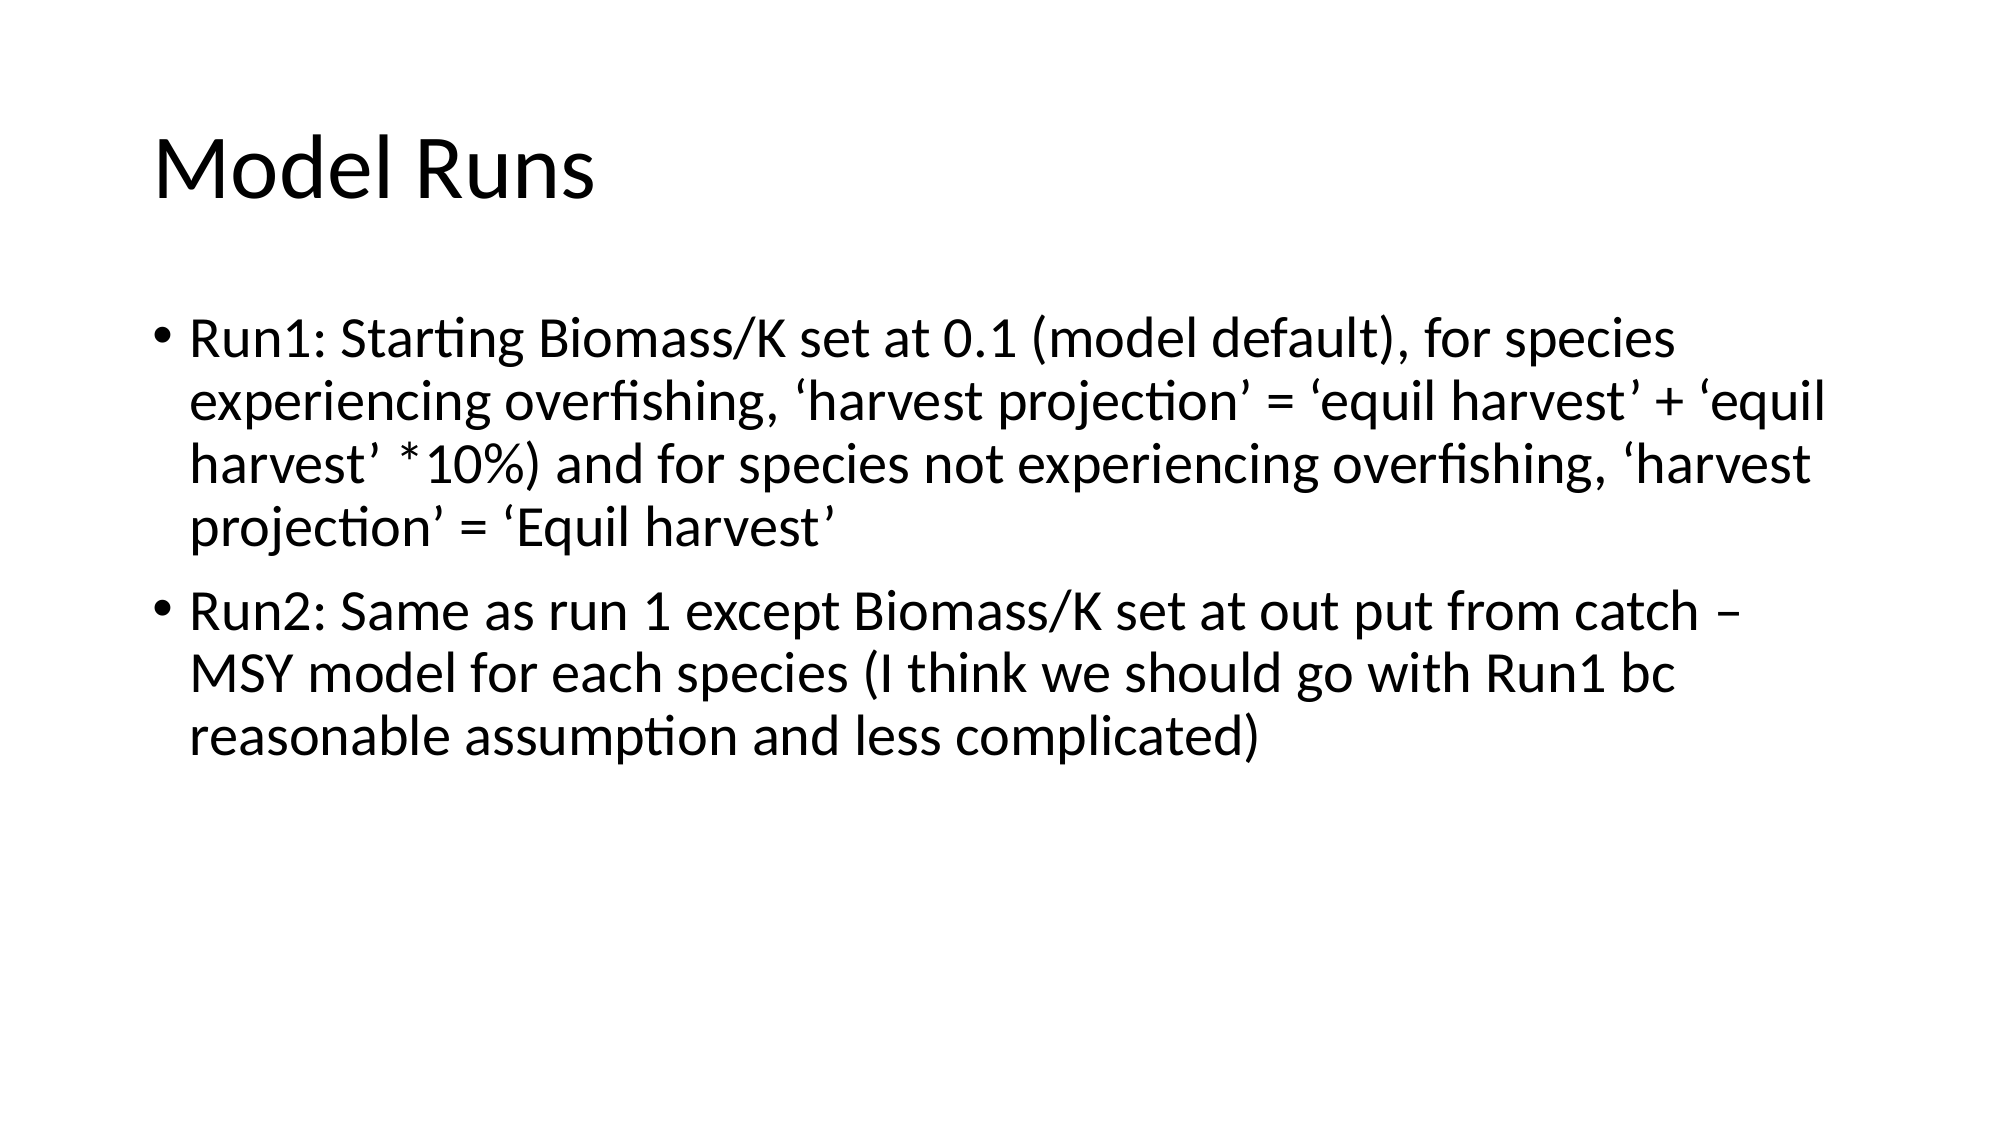

# Model Runs
Run1: Starting Biomass/K set at 0.1 (model default), for species experiencing overfishing, ‘harvest projection’ = ‘equil harvest’ + ‘equil harvest’ *10%) and for species not experiencing overfishing, ‘harvest projection’ = ‘Equil harvest’
Run2: Same as run 1 except Biomass/K set at out put from catch –MSY model for each species (I think we should go with Run1 bc reasonable assumption and less complicated)